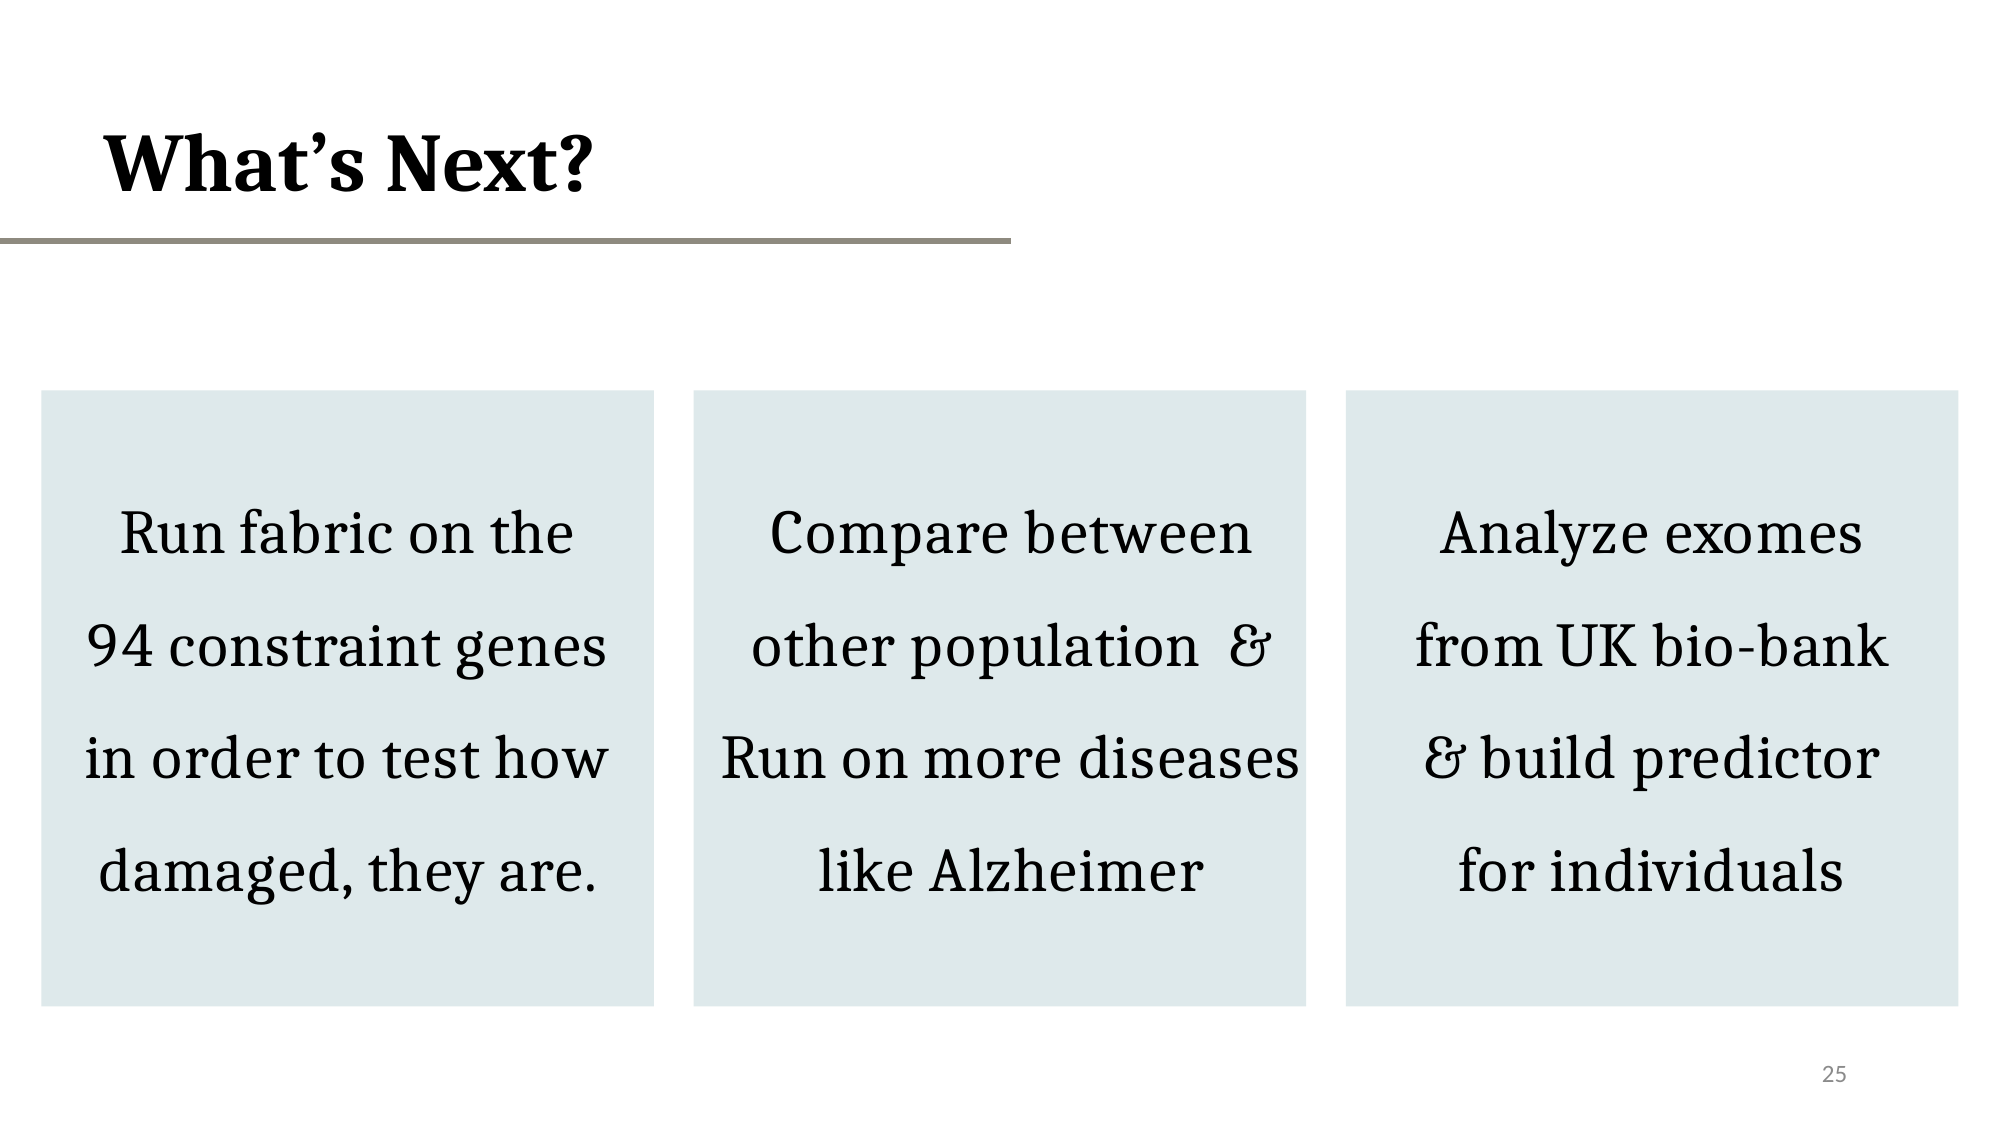

What’s Next?

Run fabric on the 94 constraint genes
in order to test how damaged, they are.
Compare between other population  & Run on more diseases like Alzheimer
Analyze exomes from UK bio-bank
& build predictor for individuals
25